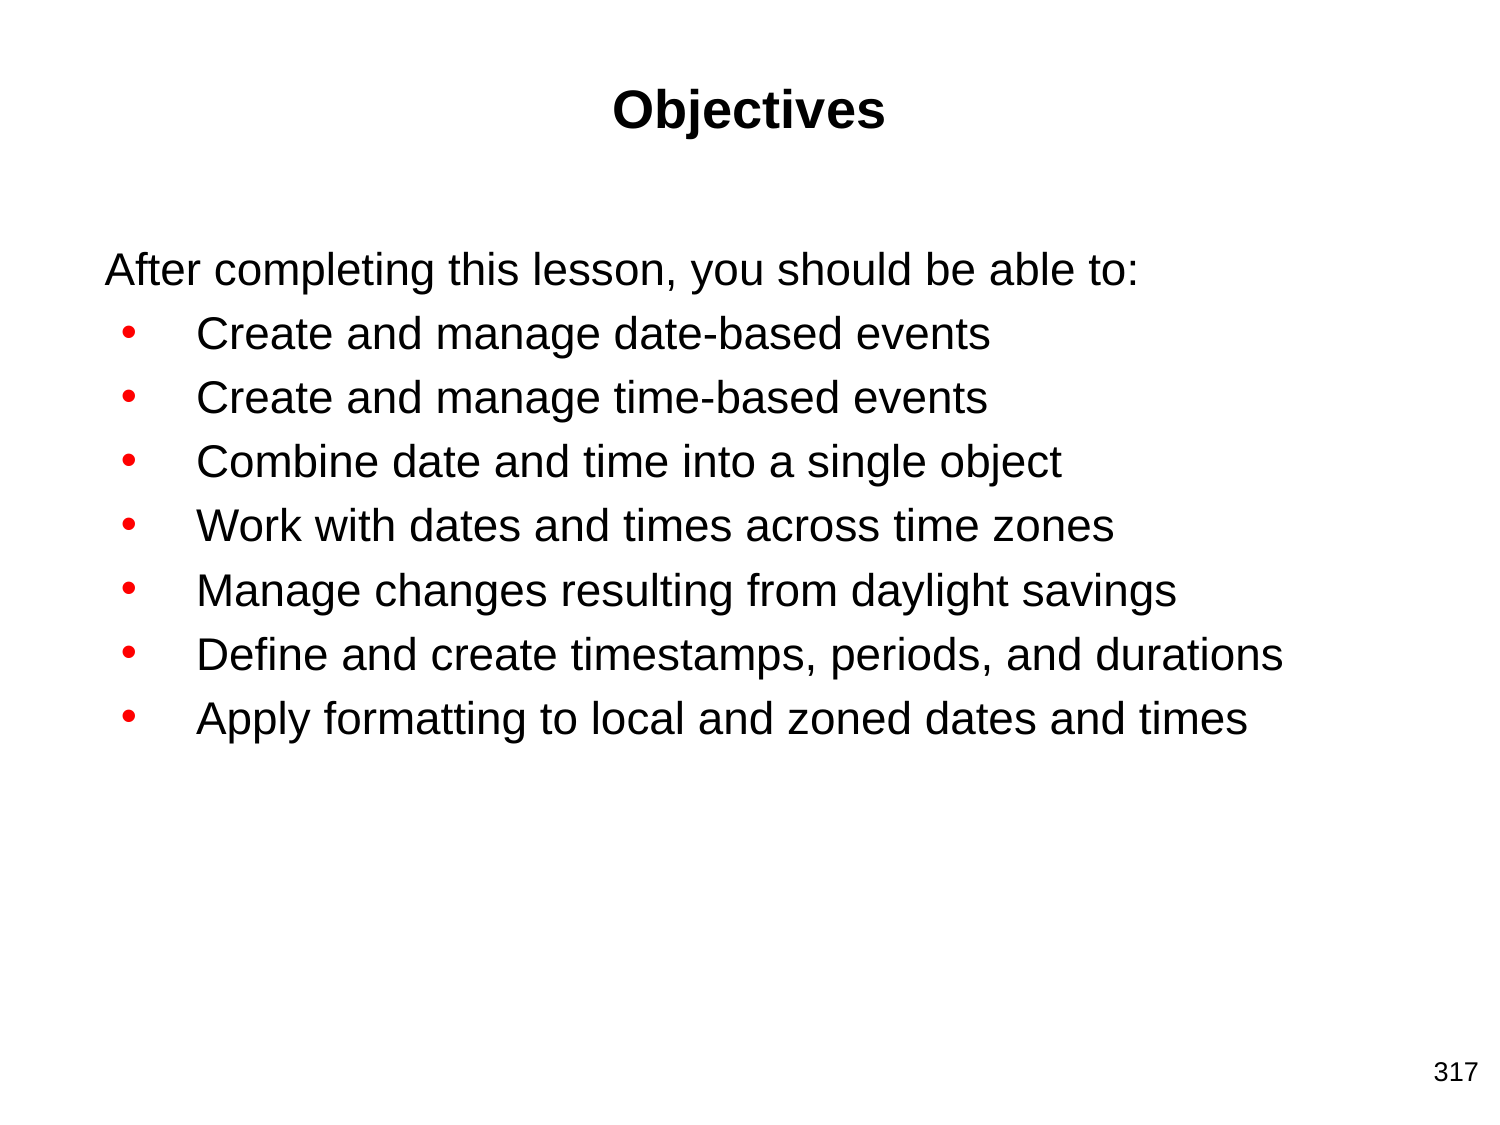

# Objectives
After completing this lesson, you should be able to:
Create and manage date-based events
Create and manage time-based events
Combine date and time into a single object
Work with dates and times across time zones
Manage changes resulting from daylight savings
Define and create timestamps, periods, and durations
Apply formatting to local and zoned dates and times
317